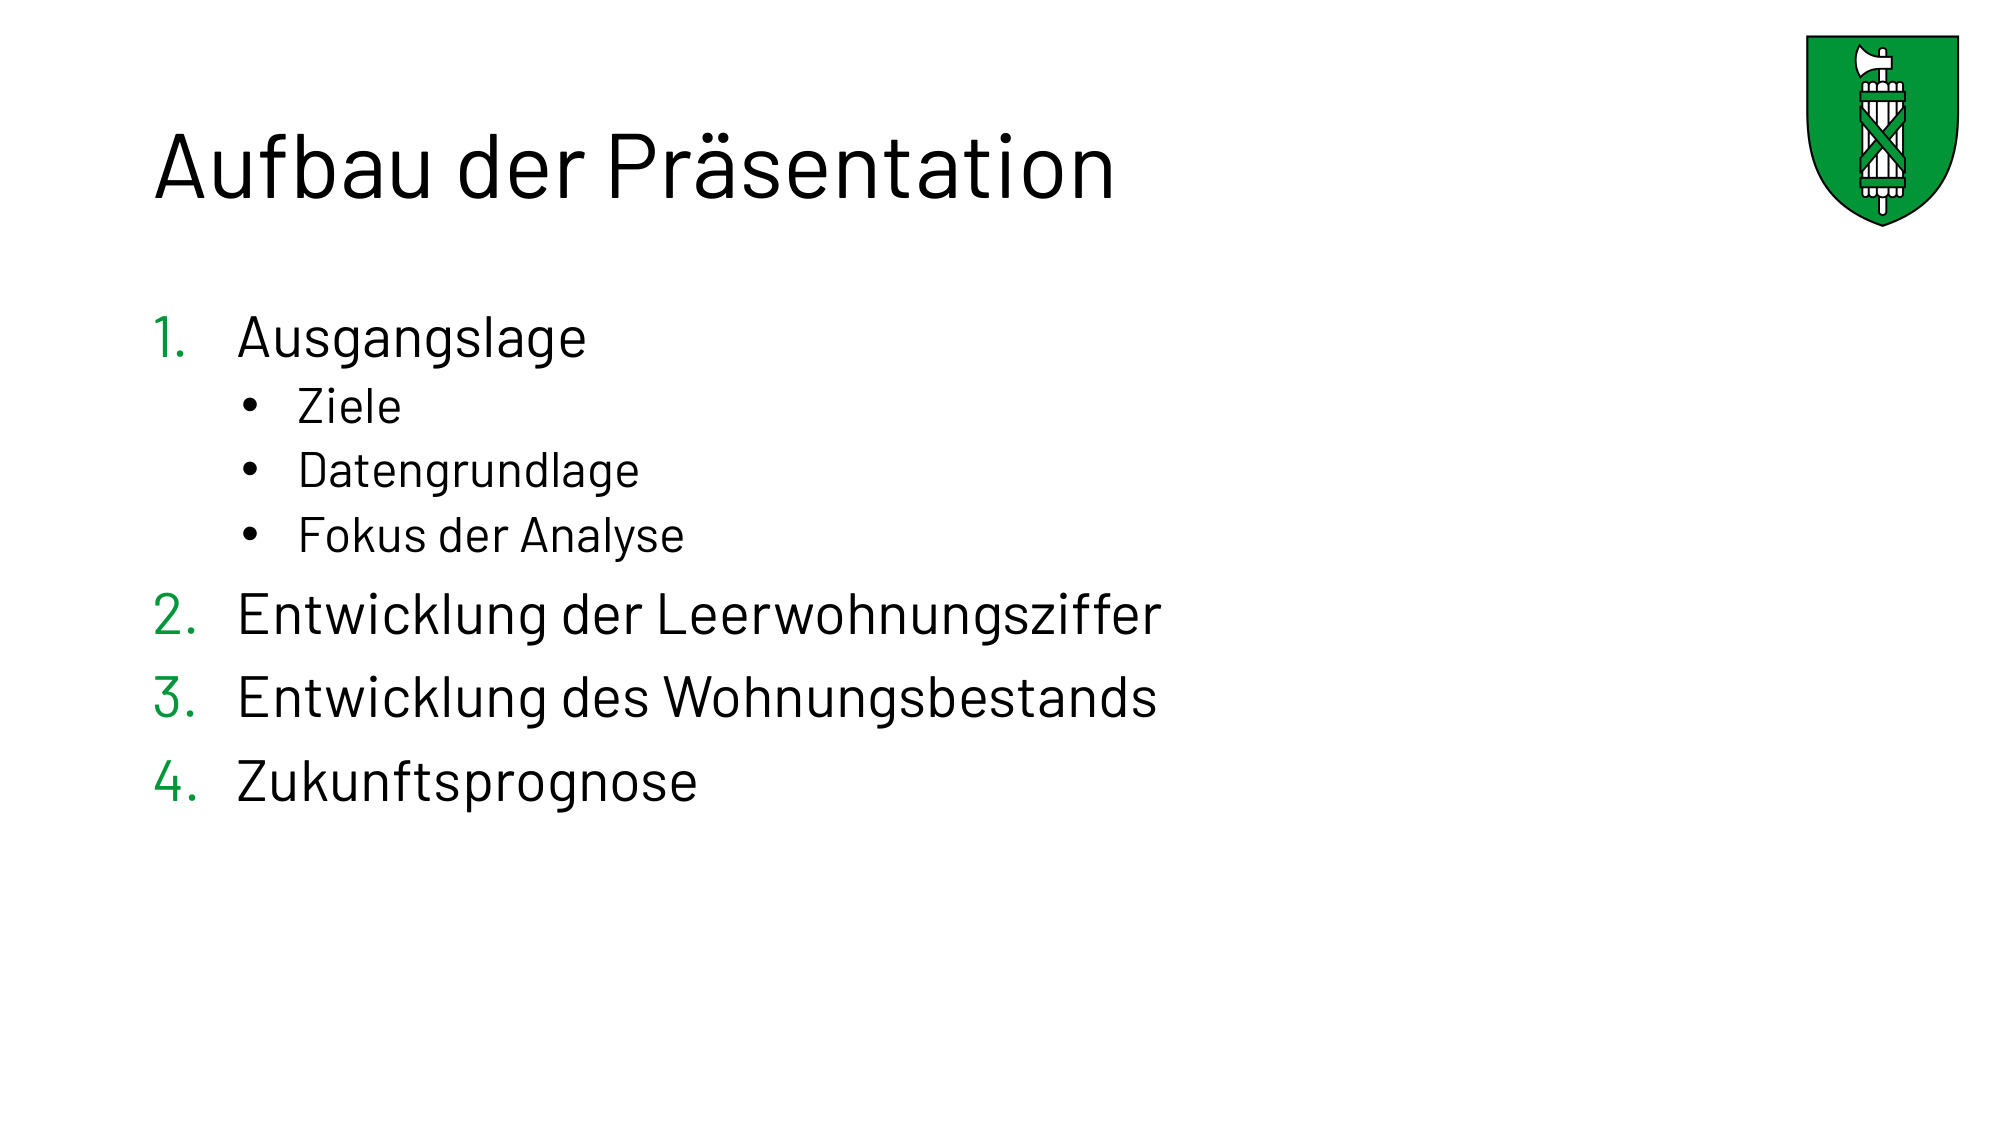

# Aufbau der Präsentation
Ausgangslage
Ziele
Datengrundlage
Fokus der Analyse
Entwicklung der Leerwohnungsziffer
Entwicklung des Wohnungsbestands
Zukunftsprognose